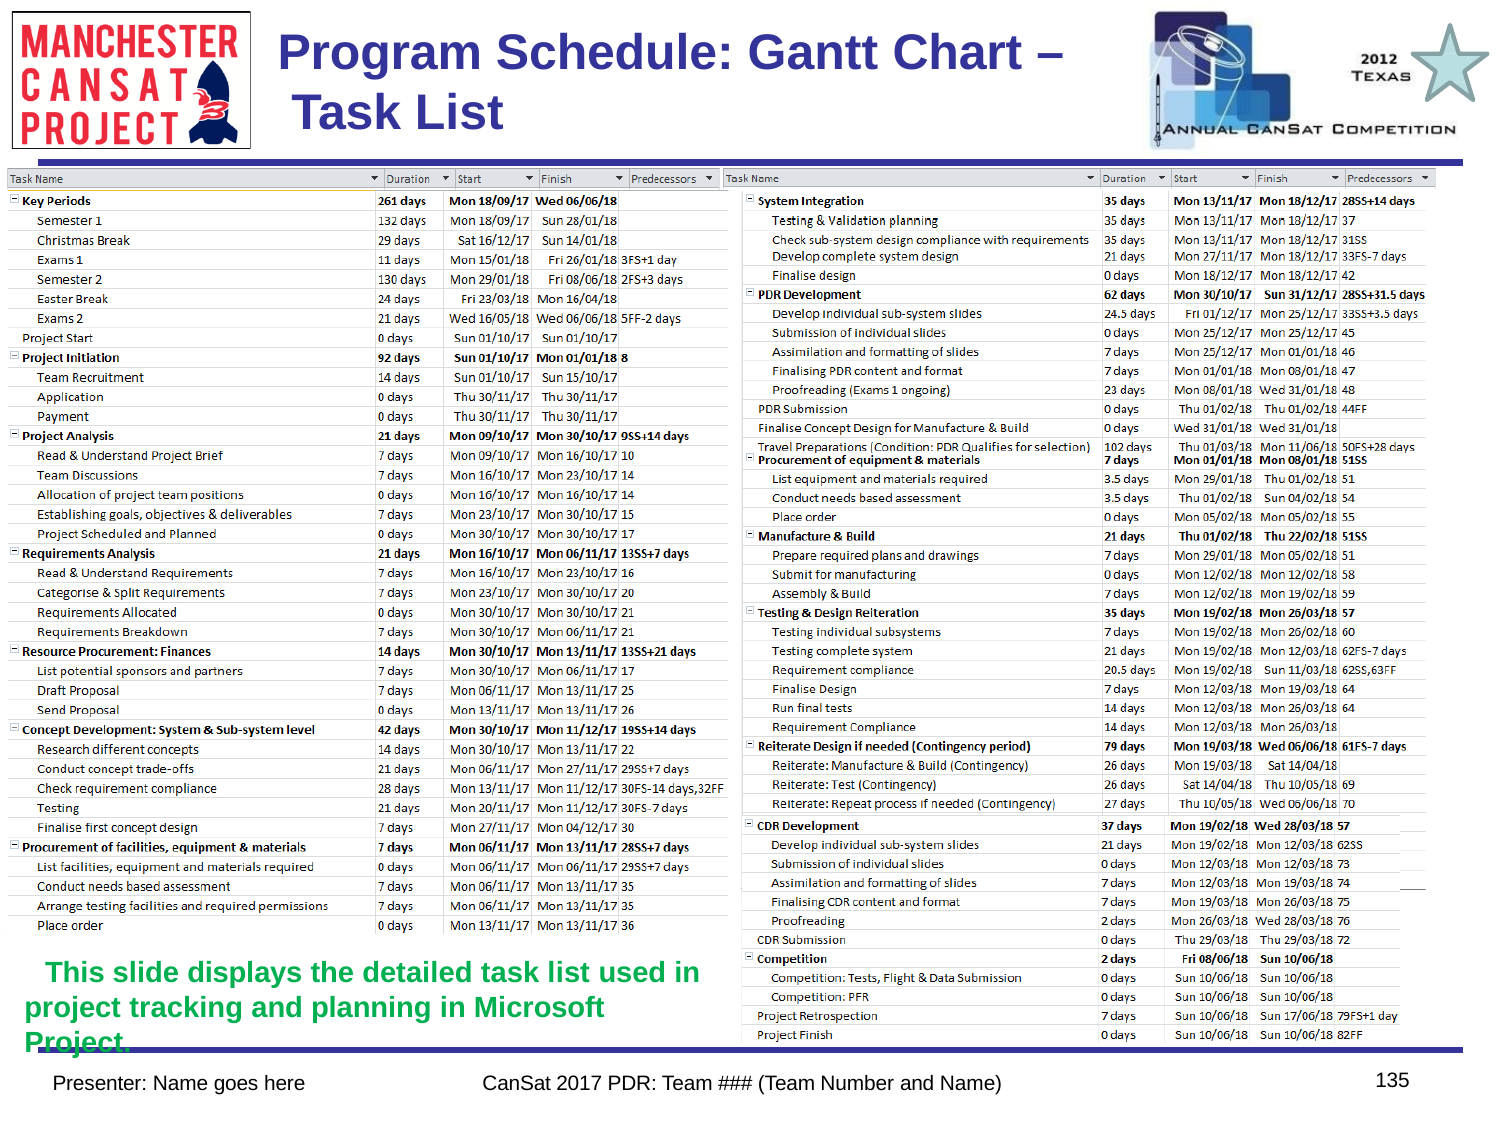

# Program Schedule: Gantt Chart –  Task List

Team Logo
Here
(If You Want)

This slide displays the detailed task list used in  project tracking and planning in Microsoft Project.
135
Presenter: Name goes here
CanSat 2017 PDR: Team ### (Team Number and Name)